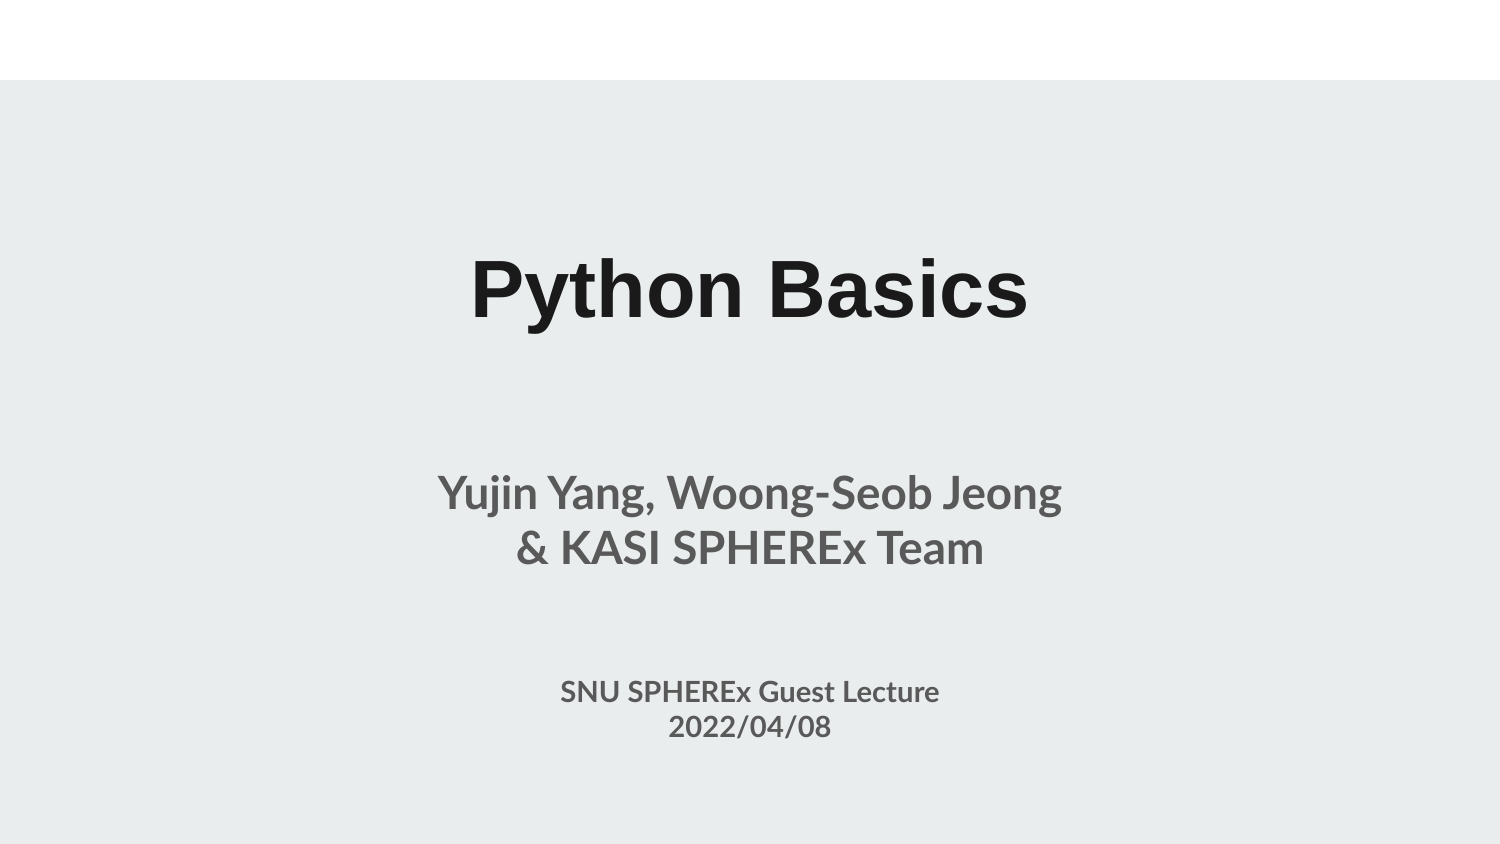

# Python Basics
Yujin Yang, Woong-Seob Jeong
& KASI SPHEREx Team
SNU SPHEREx Guest Lecture
2022/04/08